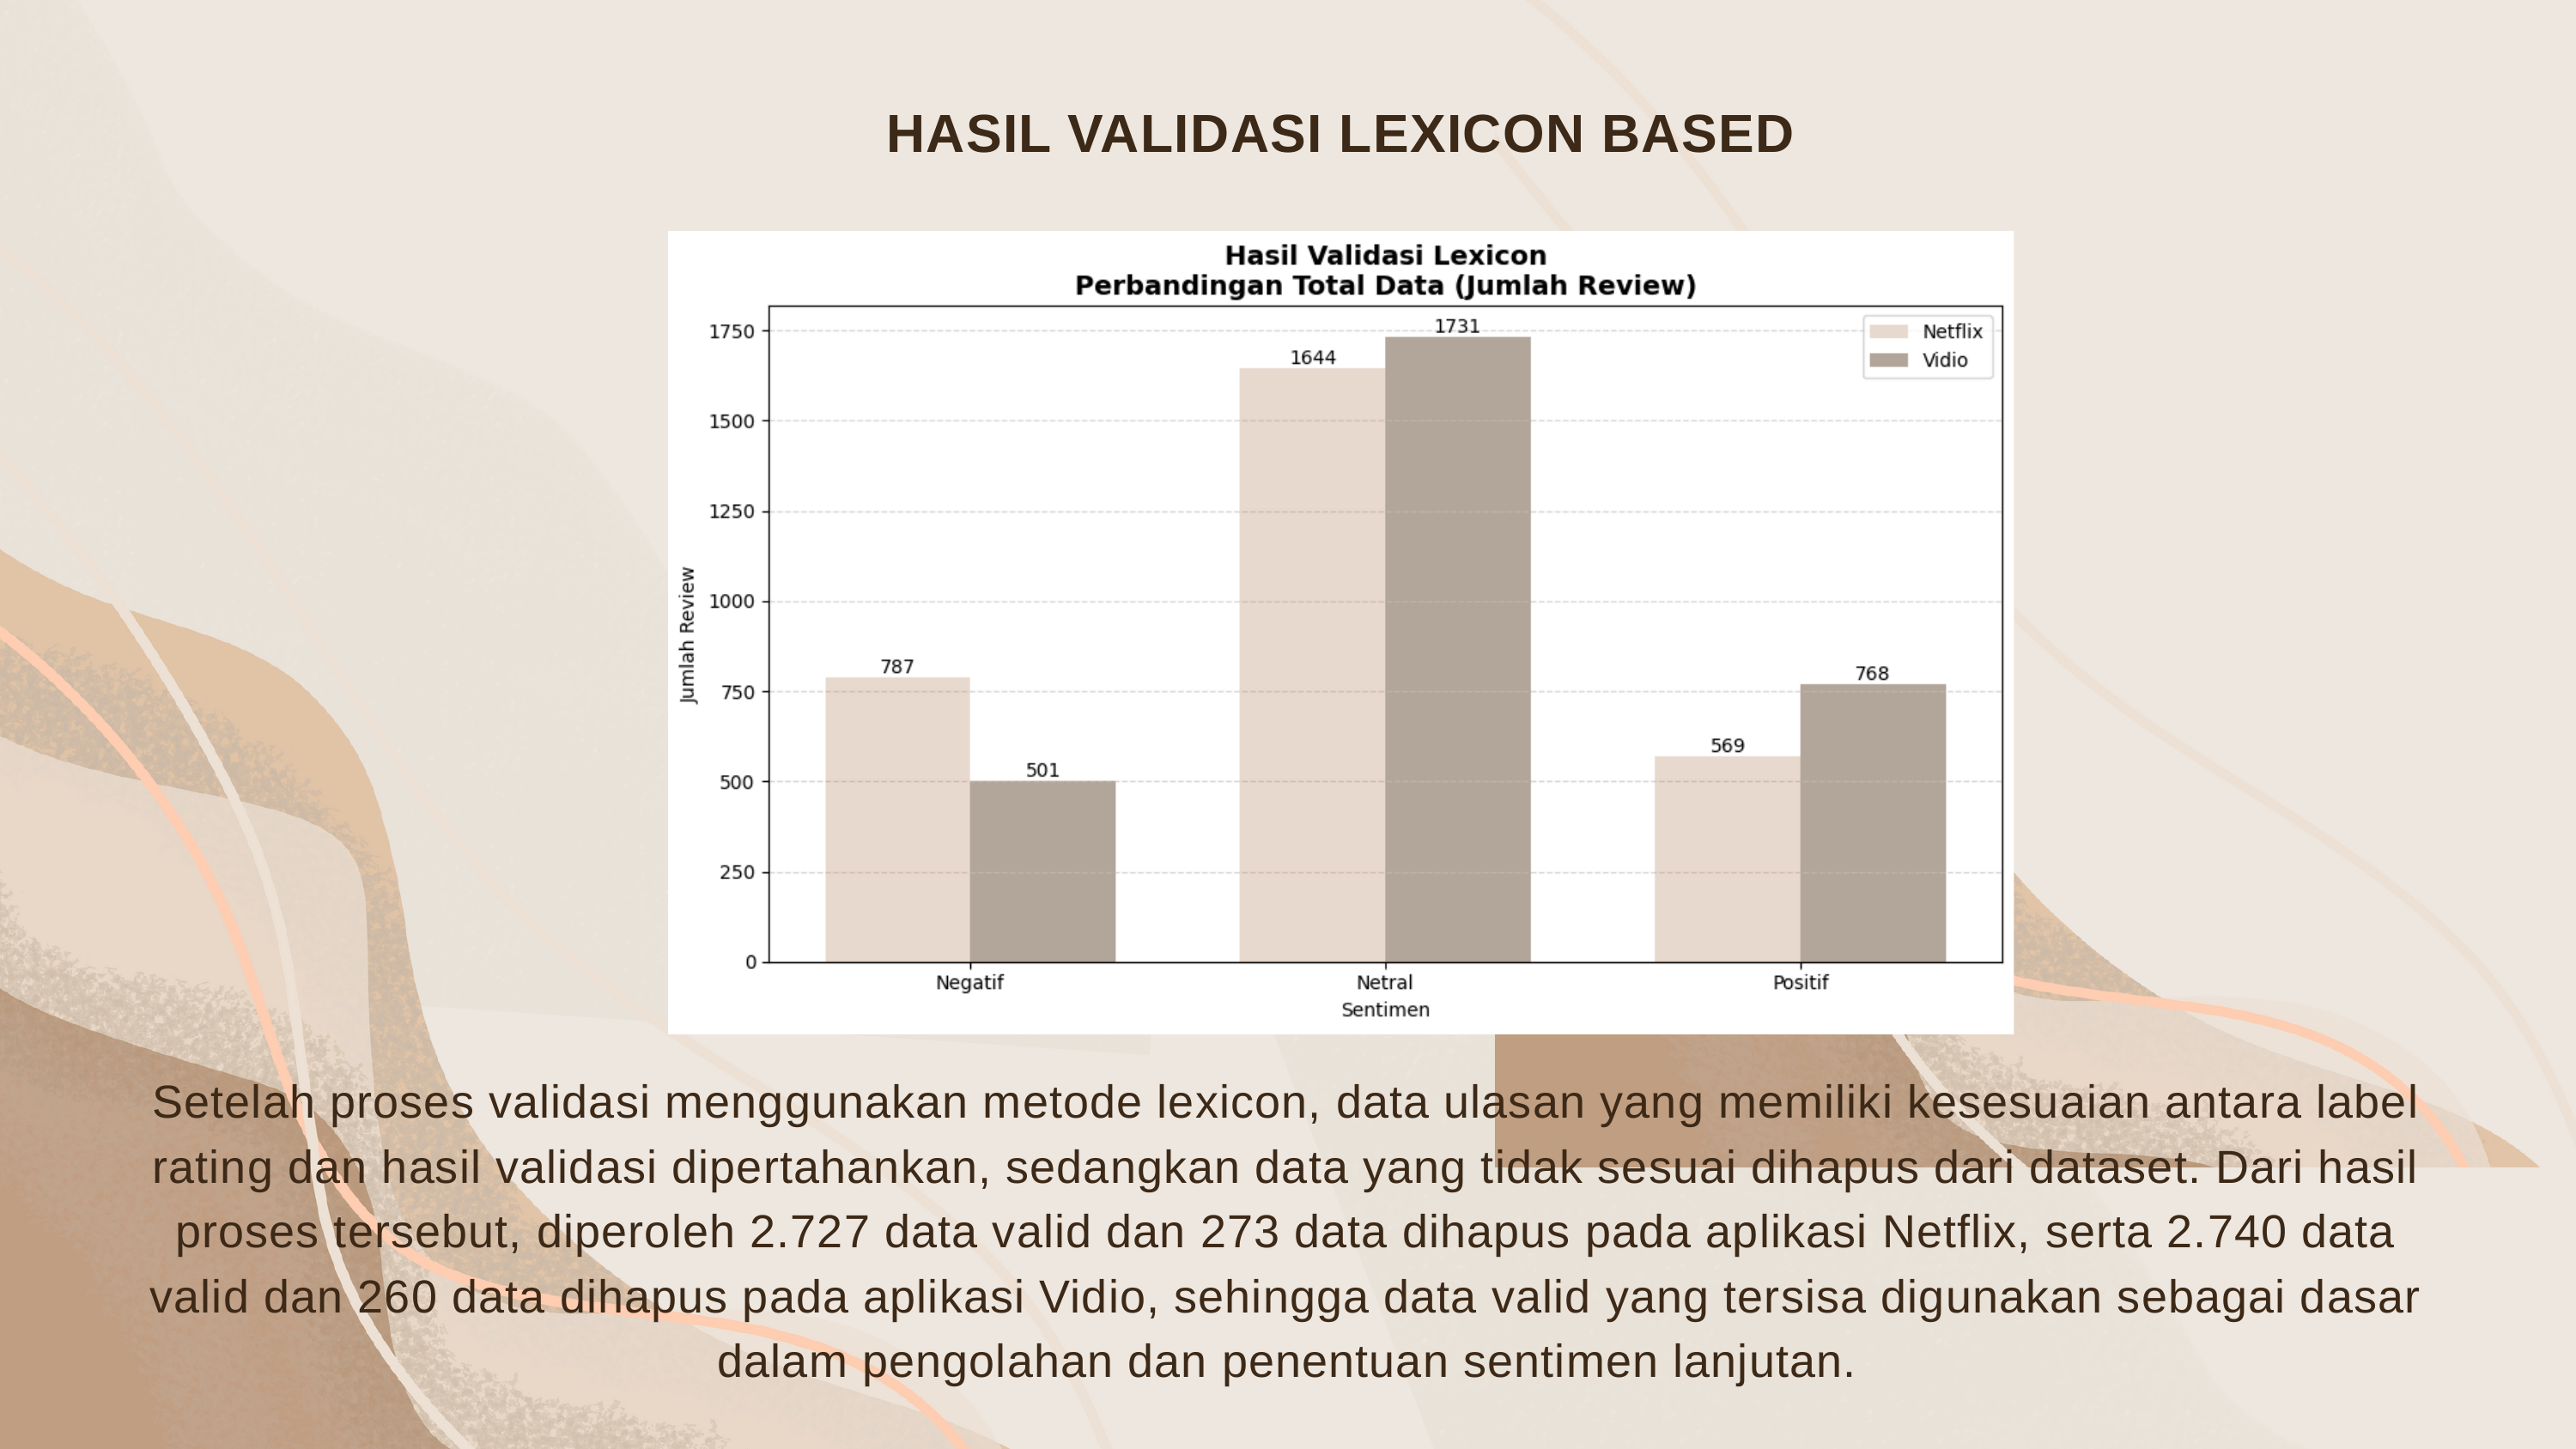

HASIL VALIDASI LEXICON BASED

Setelah proses validasi menggunakan metode lexicon, data ulasan yang memiliki kesesuaian antara label rating dan hasil validasi dipertahankan, sedangkan data yang tidak sesuai dihapus dari dataset. Dari hasil proses tersebut, diperoleh 2.727 data valid dan 273 data dihapus pada aplikasi Netflix, serta 2.740 data valid dan 260 data dihapus pada aplikasi Vidio, sehingga data valid yang tersisa digunakan sebagai dasar dalam pengolahan dan penentuan sentimen lanjutan.